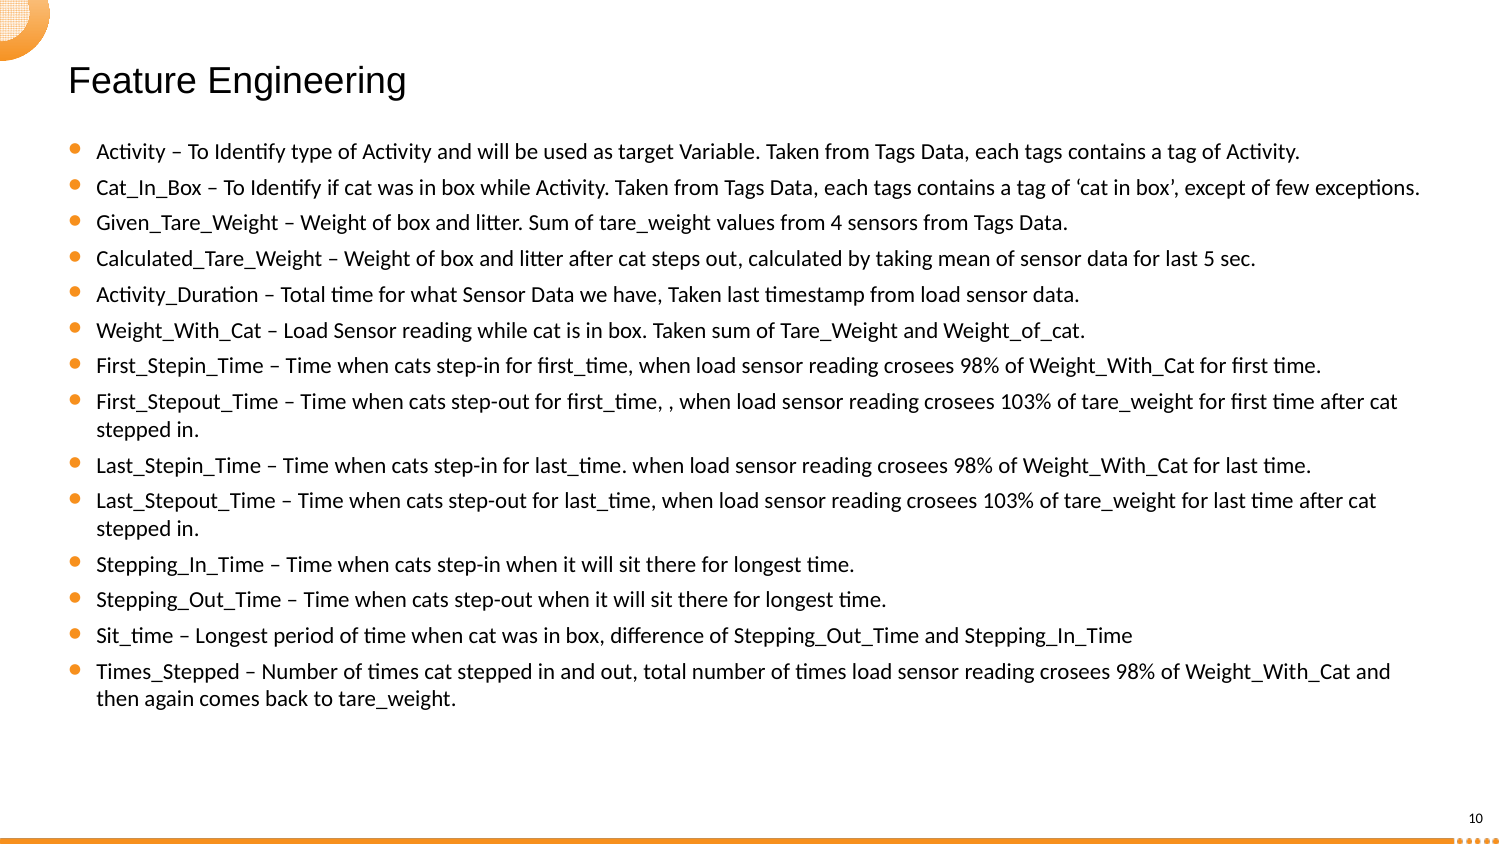

# Feature Engineering
Activity – To Identify type of Activity and will be used as target Variable. Taken from Tags Data, each tags contains a tag of Activity.
Cat_In_Box – To Identify if cat was in box while Activity. Taken from Tags Data, each tags contains a tag of ‘cat in box’, except of few exceptions.
Given_Tare_Weight – Weight of box and litter. Sum of tare_weight values from 4 sensors from Tags Data.
Calculated_Tare_Weight – Weight of box and litter after cat steps out, calculated by taking mean of sensor data for last 5 sec.
Activity_Duration – Total time for what Sensor Data we have, Taken last timestamp from load sensor data.
Weight_With_Cat – Load Sensor reading while cat is in box. Taken sum of Tare_Weight and Weight_of_cat.
First_Stepin_Time – Time when cats step-in for first_time, when load sensor reading crosees 98% of Weight_With_Cat for first time.
First_Stepout_Time – Time when cats step-out for first_time, , when load sensor reading crosees 103% of tare_weight for first time after cat stepped in.
Last_Stepin_Time – Time when cats step-in for last_time. when load sensor reading crosees 98% of Weight_With_Cat for last time.
Last_Stepout_Time – Time when cats step-out for last_time, when load sensor reading crosees 103% of tare_weight for last time after cat stepped in.
Stepping_In_Time – Time when cats step-in when it will sit there for longest time.
Stepping_Out_Time – Time when cats step-out when it will sit there for longest time.
Sit_time – Longest period of time when cat was in box, difference of Stepping_Out_Time and Stepping_In_Time
Times_Stepped – Number of times cat stepped in and out, total number of times load sensor reading crosees 98% of Weight_With_Cat and then again comes back to tare_weight.